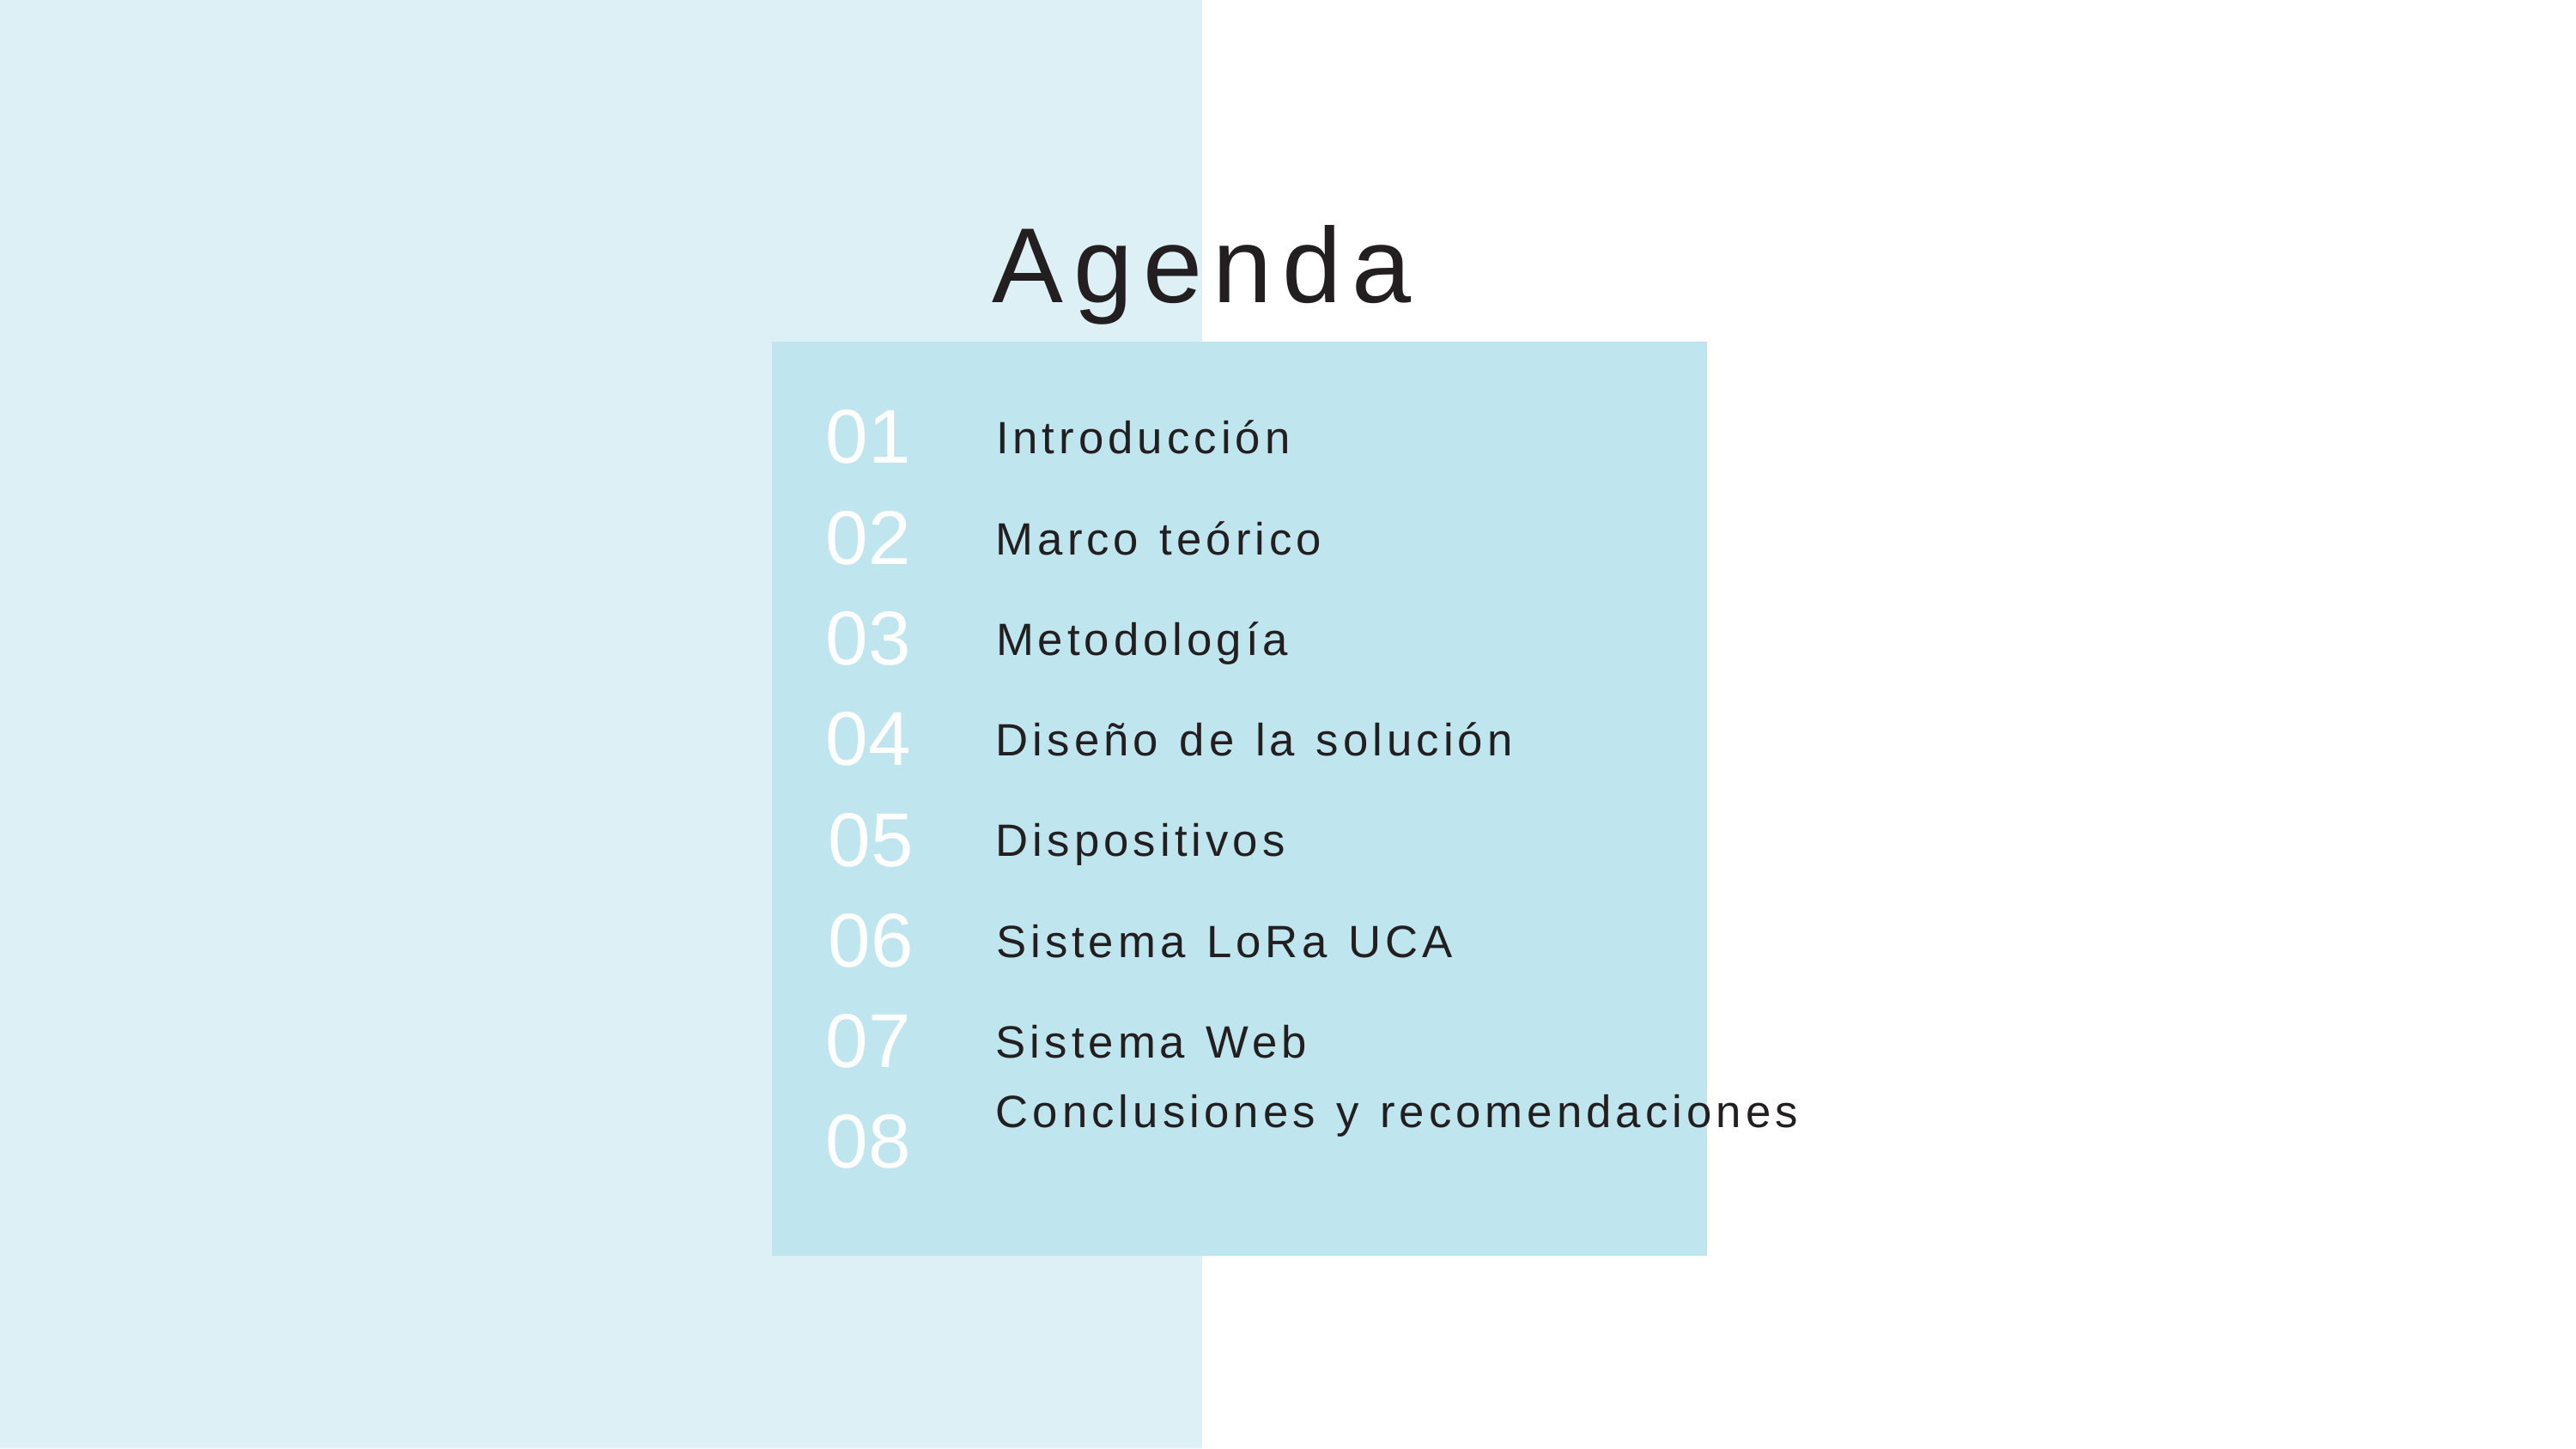

Agenda

01
Introducción
02
Marco teórico
03
Metodología
04
Diseño de la solución
05
Dispositivos
06
Sistema LoRa UCA
07
Sistema Web
Conclusiones y recomendaciones
08